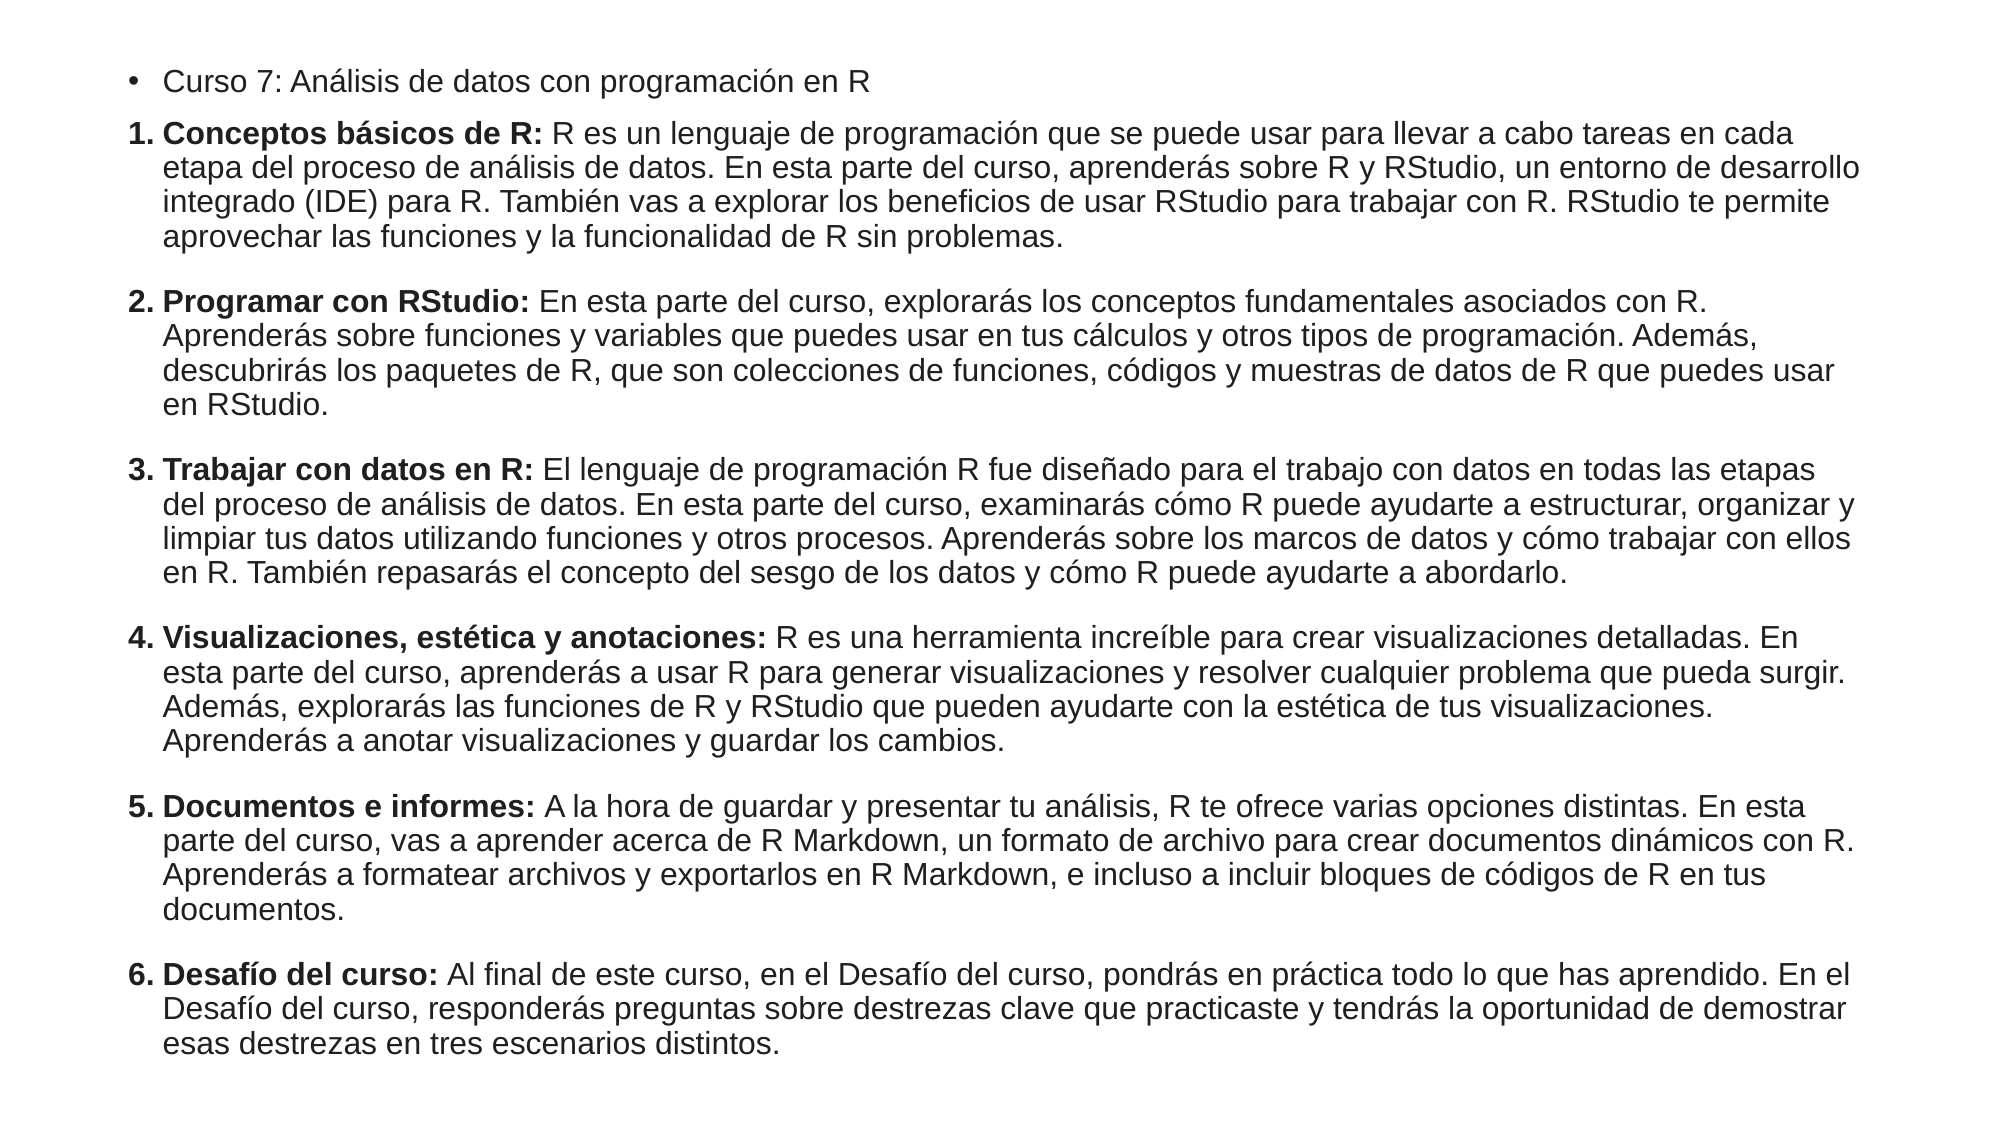

Curso 7: Análisis de datos con programación en R
Conceptos básicos de R: R es un lenguaje de programación que se puede usar para llevar a cabo tareas en cada etapa del proceso de análisis de datos. En esta parte del curso, aprenderás sobre R y RStudio, un entorno de desarrollo integrado (IDE) para R. También vas a explorar los beneficios de usar RStudio para trabajar con R. RStudio te permite aprovechar las funciones y la funcionalidad de R sin problemas.
Programar con RStudio: En esta parte del curso, explorarás los conceptos fundamentales asociados con R. Aprenderás sobre funciones y variables que puedes usar en tus cálculos y otros tipos de programación. Además, descubrirás los paquetes de R, que son colecciones de funciones, códigos y muestras de datos de R que puedes usar en RStudio.
Trabajar con datos en R: El lenguaje de programación R fue diseñado para el trabajo con datos en todas las etapas del proceso de análisis de datos. En esta parte del curso, examinarás cómo R puede ayudarte a estructurar, organizar y limpiar tus datos utilizando funciones y otros procesos. Aprenderás sobre los marcos de datos y cómo trabajar con ellos en R. También repasarás el concepto del sesgo de los datos y cómo R puede ayudarte a abordarlo.
Visualizaciones, estética y anotaciones: R es una herramienta increíble para crear visualizaciones detalladas. En esta parte del curso, aprenderás a usar R para generar visualizaciones y resolver cualquier problema que pueda surgir. Además, explorarás las funciones de R y RStudio que pueden ayudarte con la estética de tus visualizaciones. Aprenderás a anotar visualizaciones y guardar los cambios.
Documentos e informes: A la hora de guardar y presentar tu análisis, R te ofrece varias opciones distintas. En esta parte del curso, vas a aprender acerca de R Markdown, un formato de archivo para crear documentos dinámicos con R. Aprenderás a formatear archivos y exportarlos en R Markdown, e incluso a incluir bloques de códigos de R en tus documentos.
Desafío del curso: Al final de este curso, en el Desafío del curso, pondrás en práctica todo lo que has aprendido. En el Desafío del curso, responderás preguntas sobre destrezas clave que practicaste y tendrás la oportunidad de demostrar esas destrezas en tres escenarios distintos.